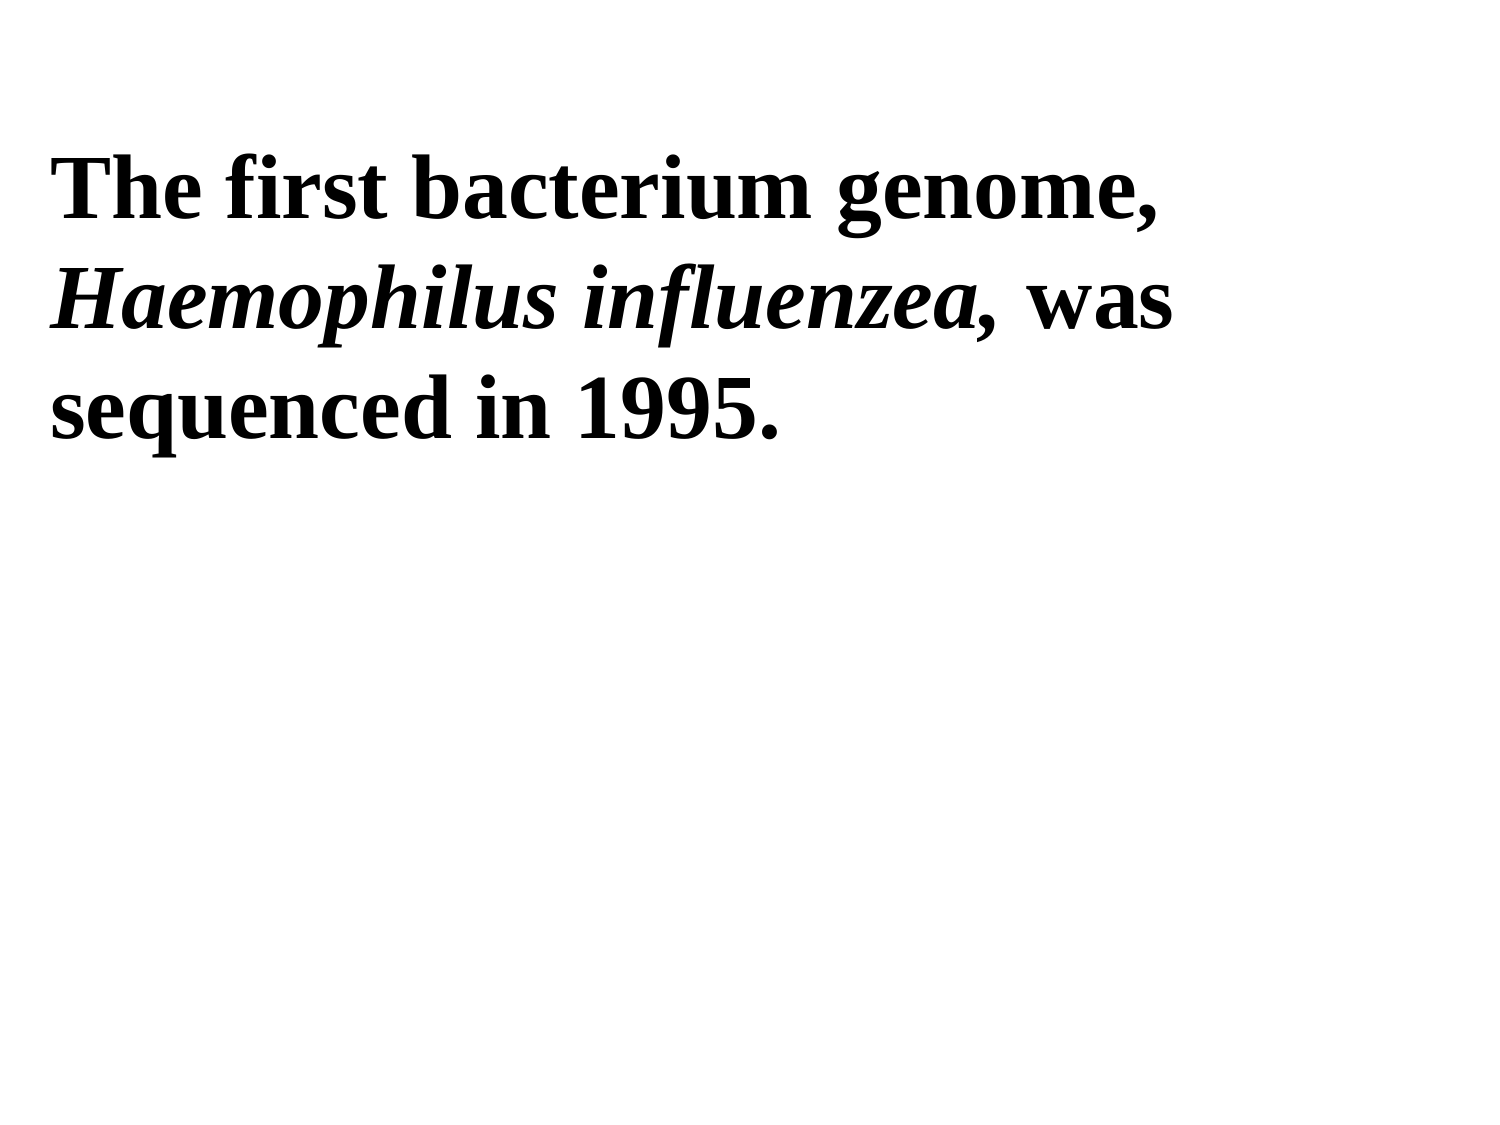

The first bacterium genome, Haemophilus influenzea, was sequenced in 1995.